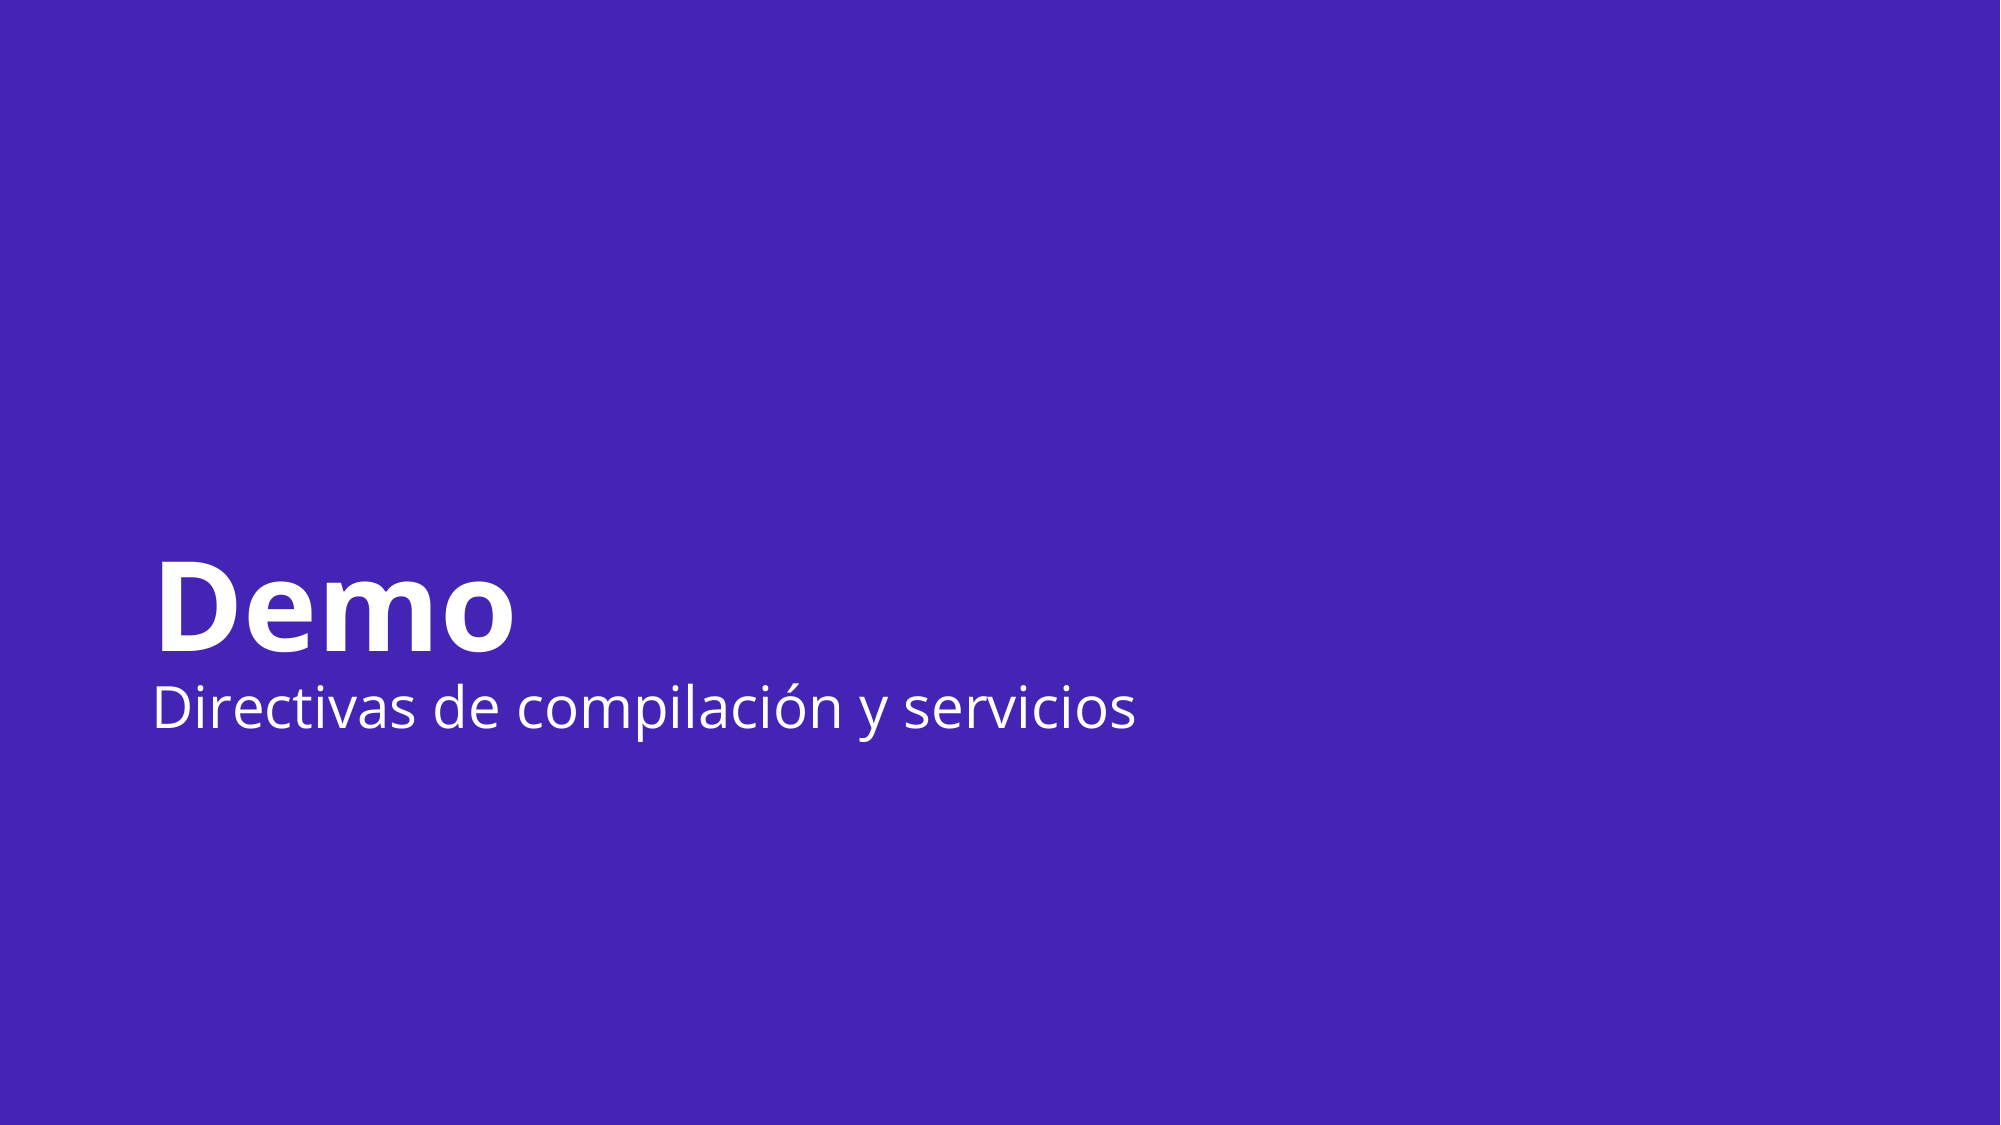

# Demo Directivas de compilación y servicios